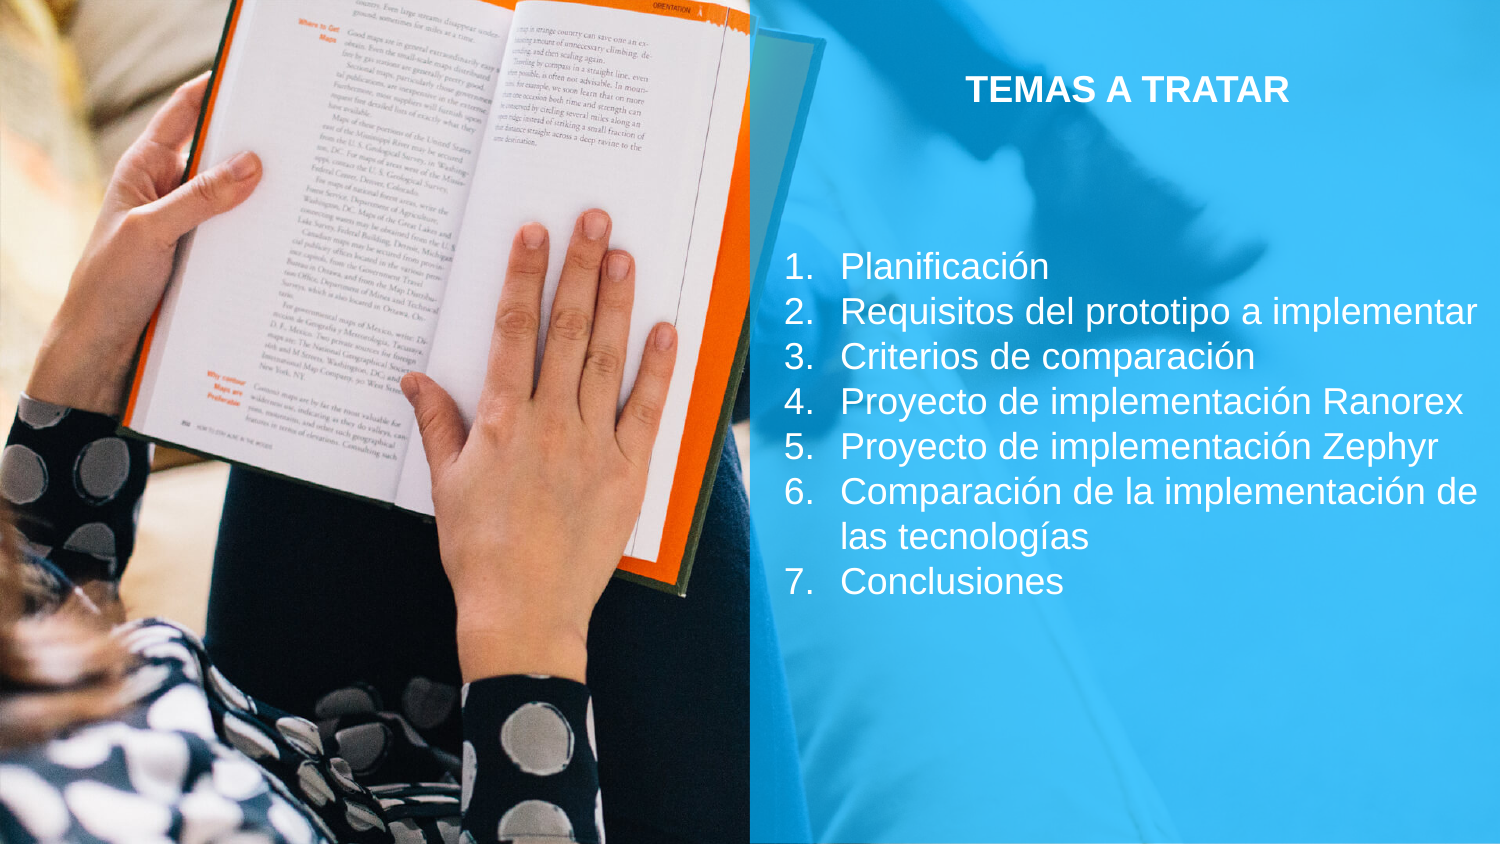

# TEMAS A TRATAR
Planificación
Requisitos del prototipo a implementar
Criterios de comparación
Proyecto de implementación Ranorex
Proyecto de implementación Zephyr
Comparación de la implementación de las tecnologías
Conclusiones